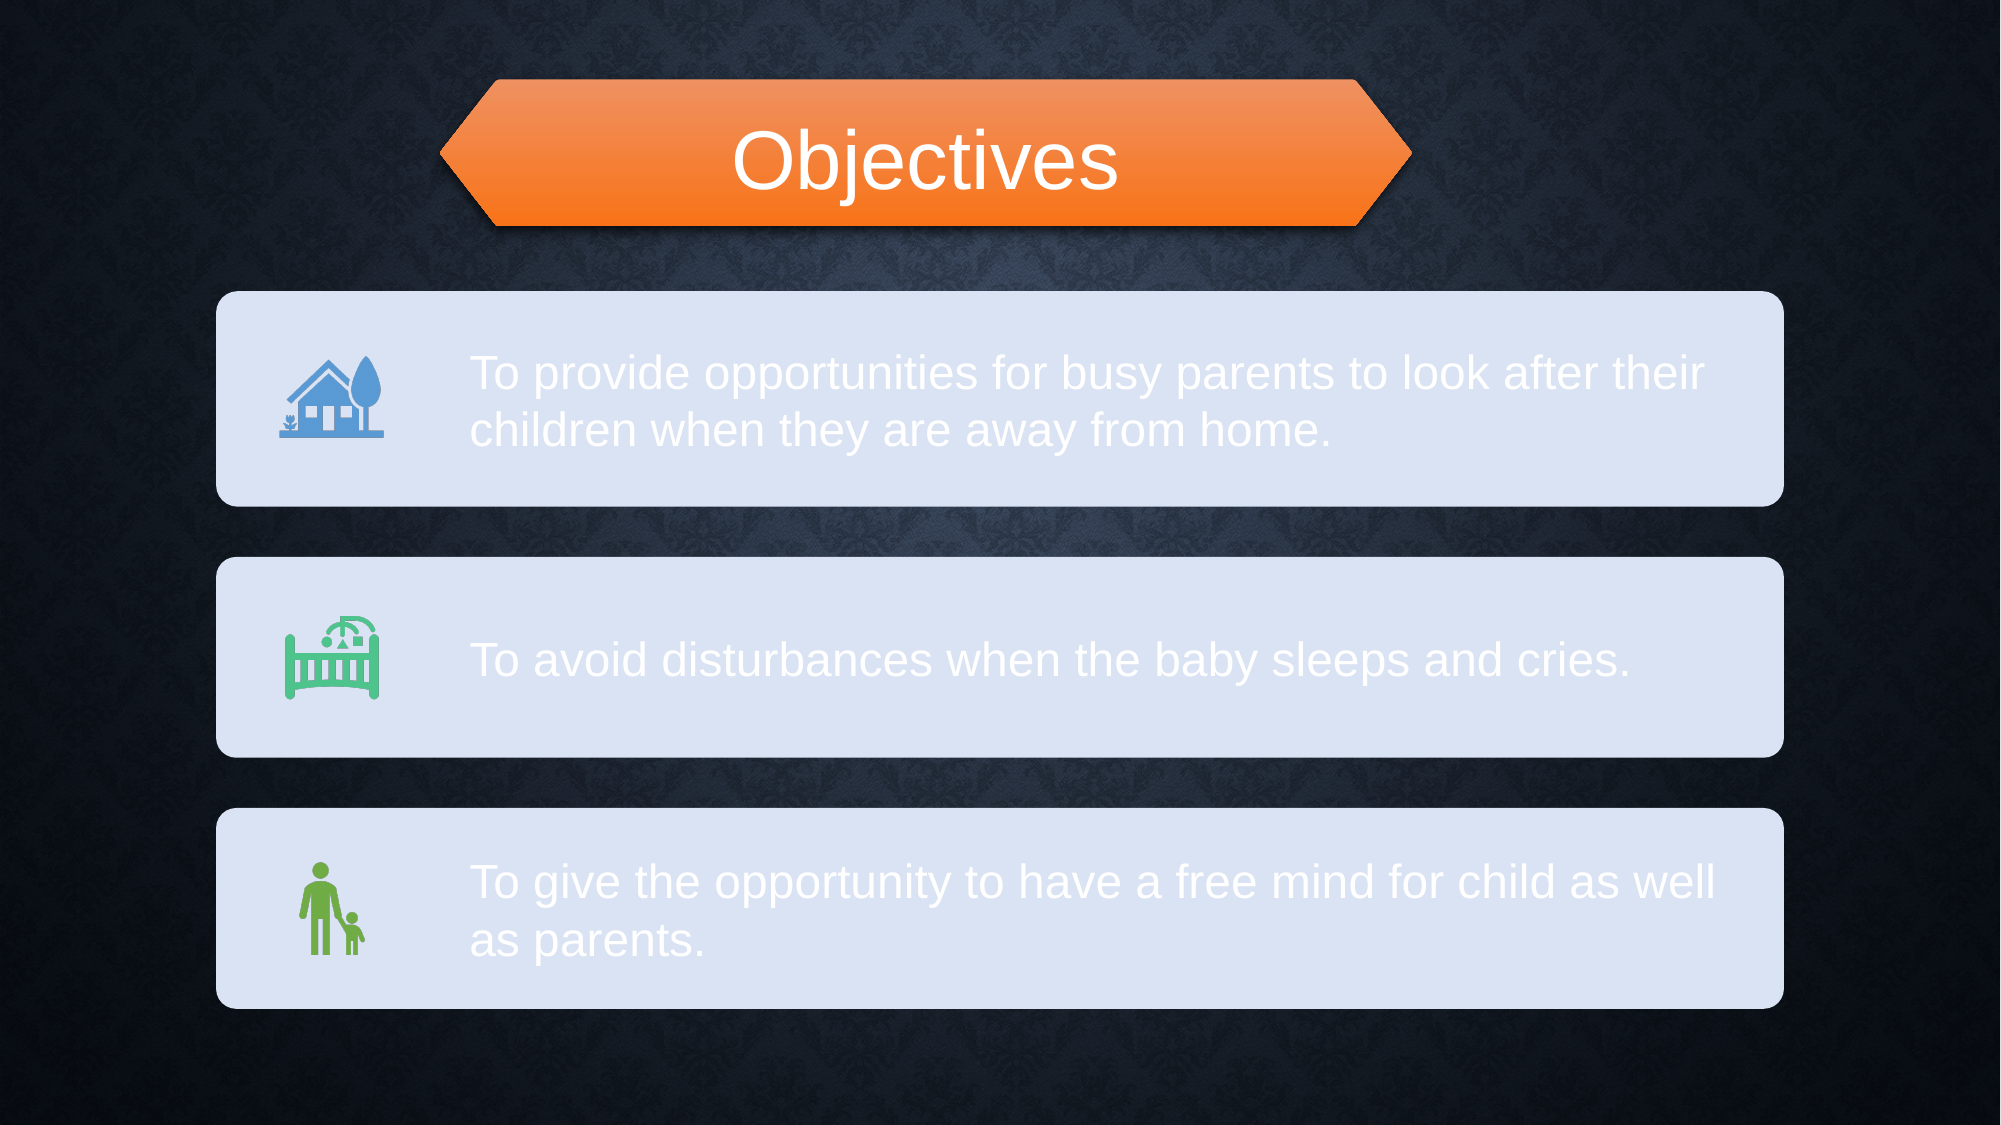

Objectives
To provide opportunities for busy parents to look after their children when they are away from home.
To avoid disturbances when the baby sleeps and cries.
To give the opportunity to have a free mind for child as well as parents.